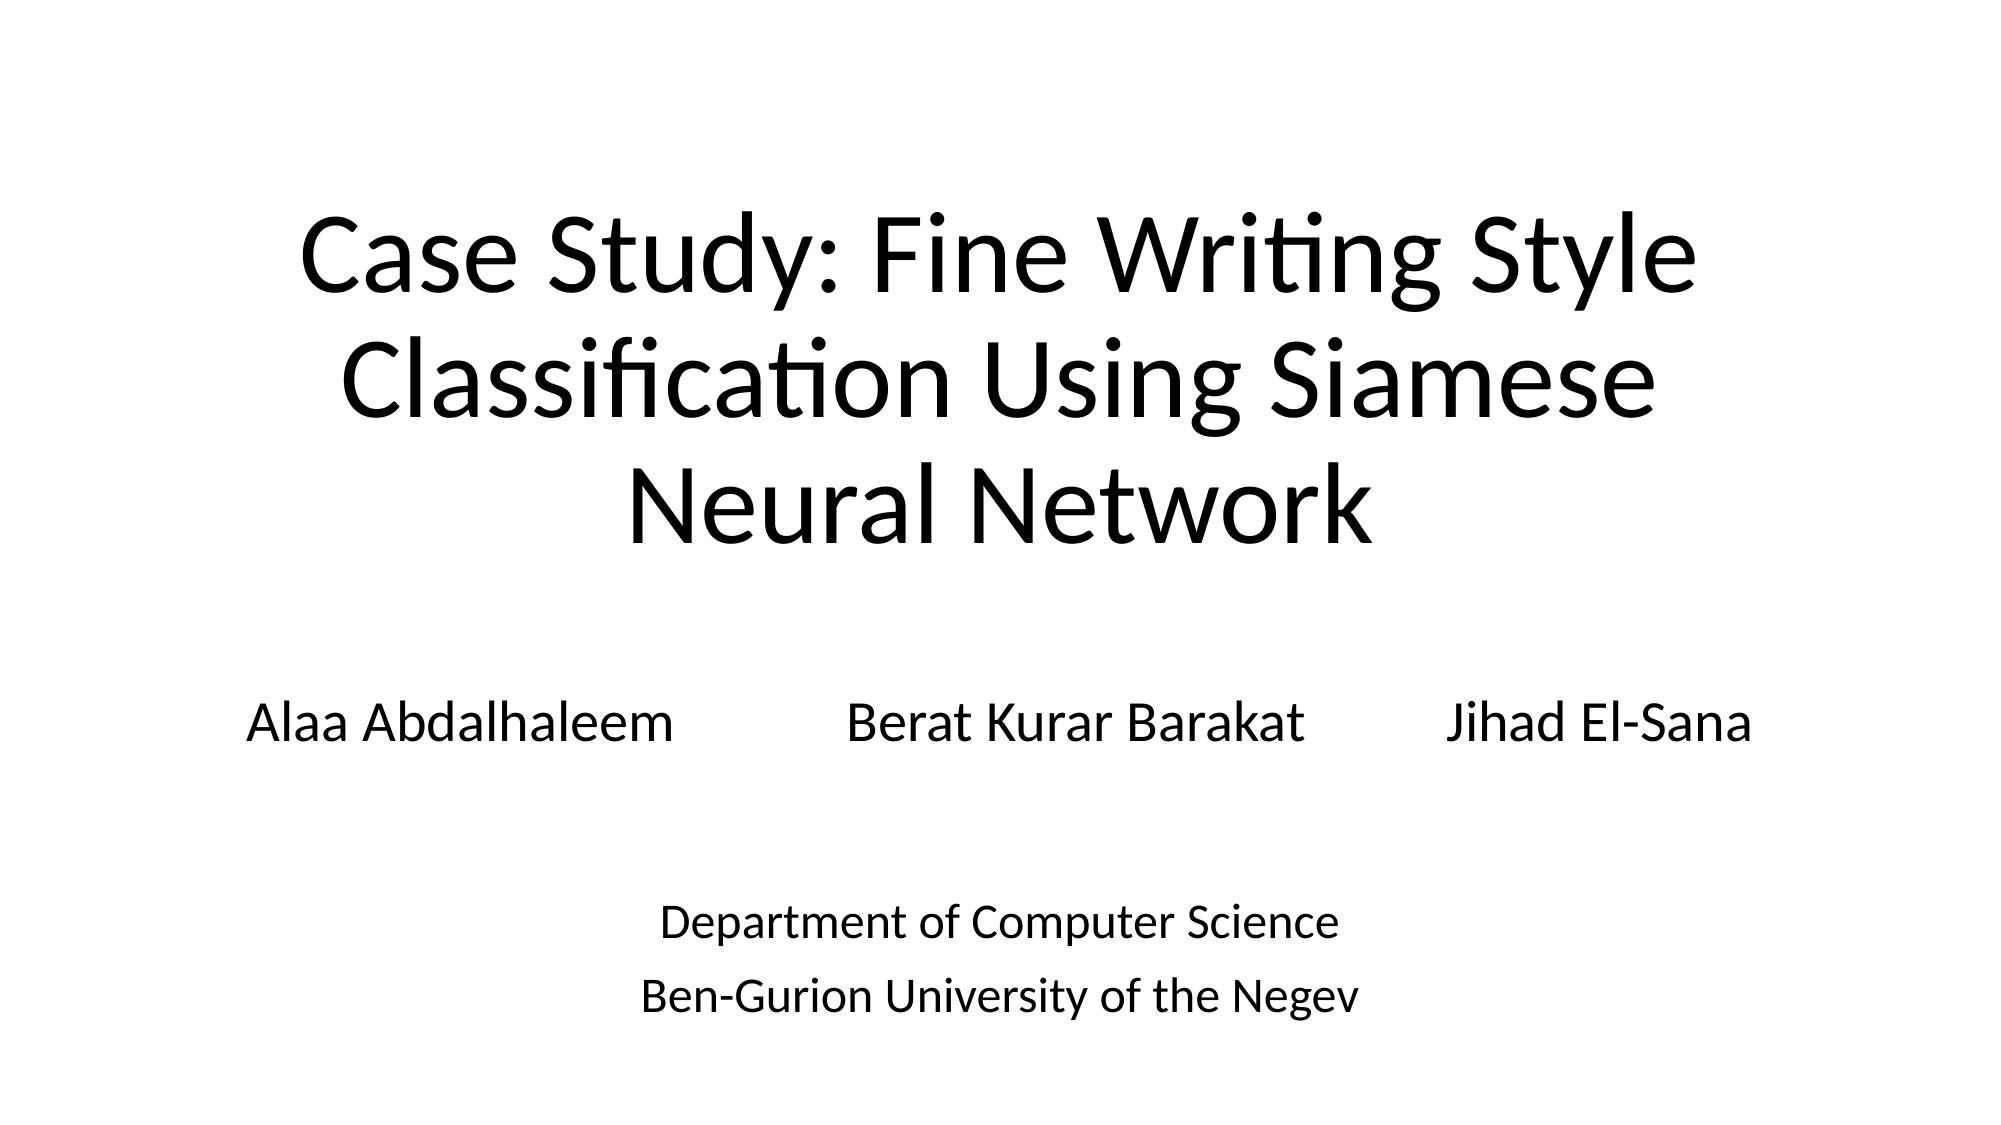

# Case Study: Fine Writing Style Classification Using Siamese Neural Network
Alaa Abdalhaleem		Berat Kurar Barakat	Jihad El-Sana
Department of Computer Science
Ben-Gurion University of the Negev